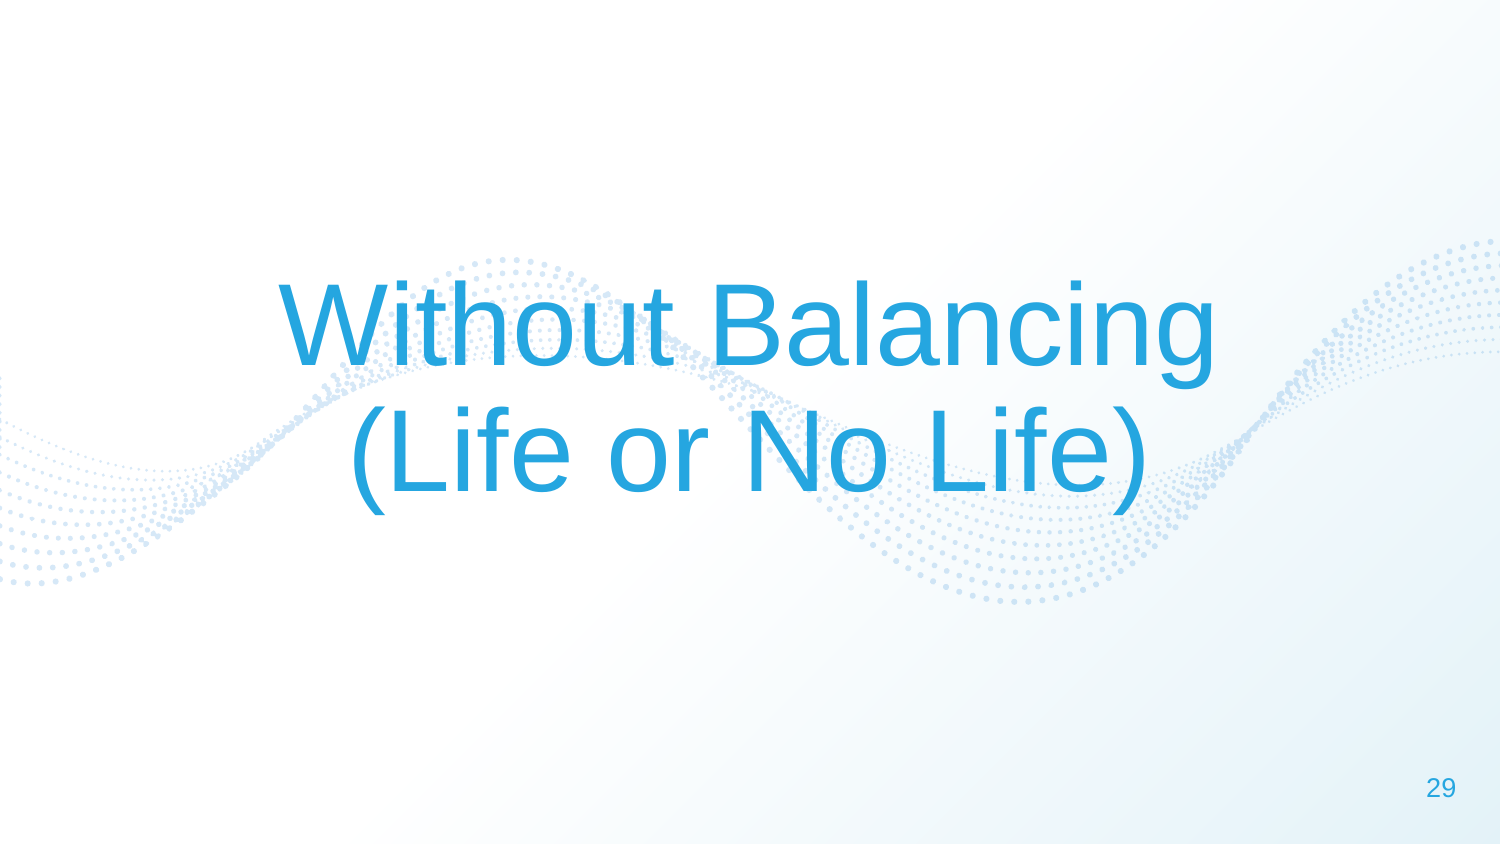

Without Balancing (Life or No Life)
29